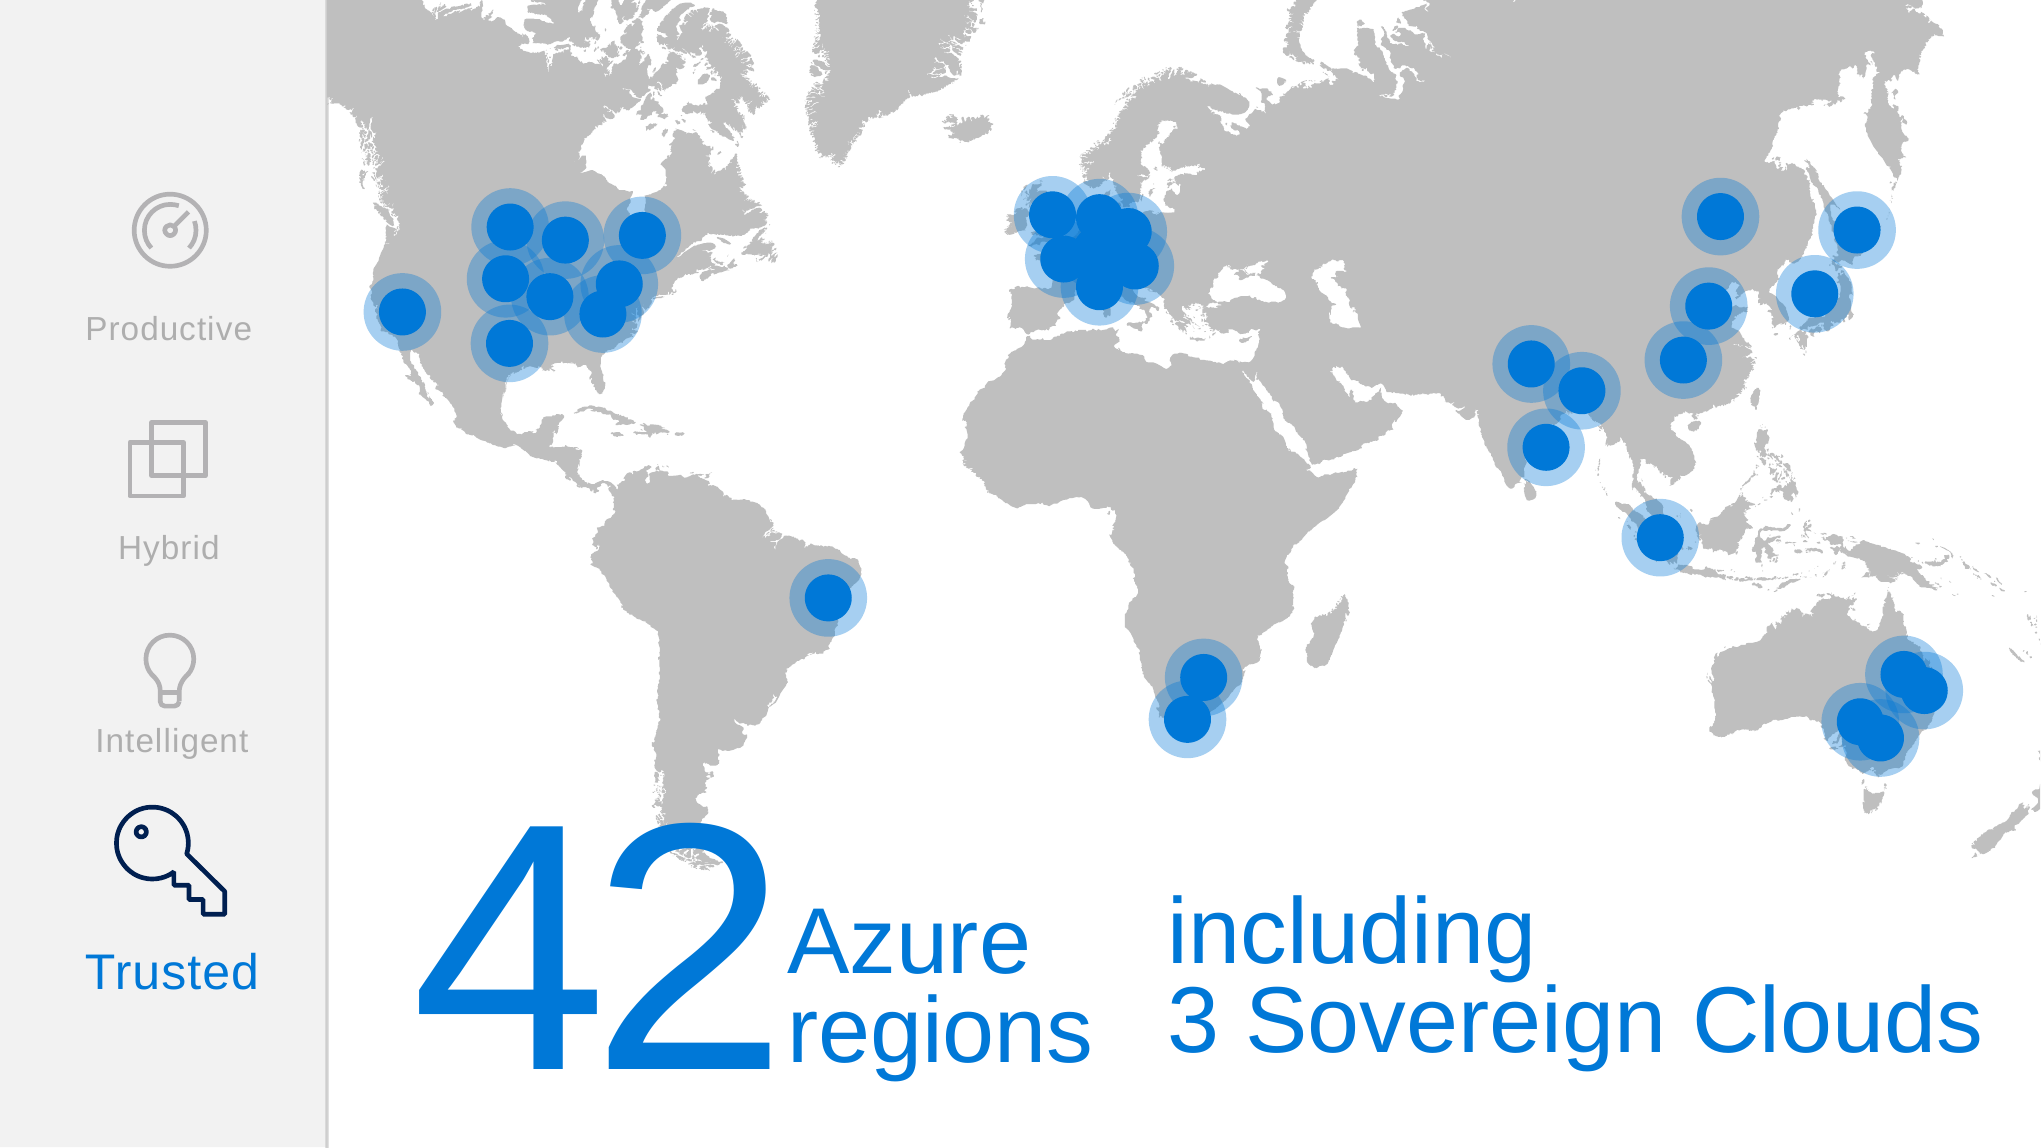

Productive

Hybrid

42
Azure
regions
Intelligent

including
3 Sovereign Clouds
Trusted